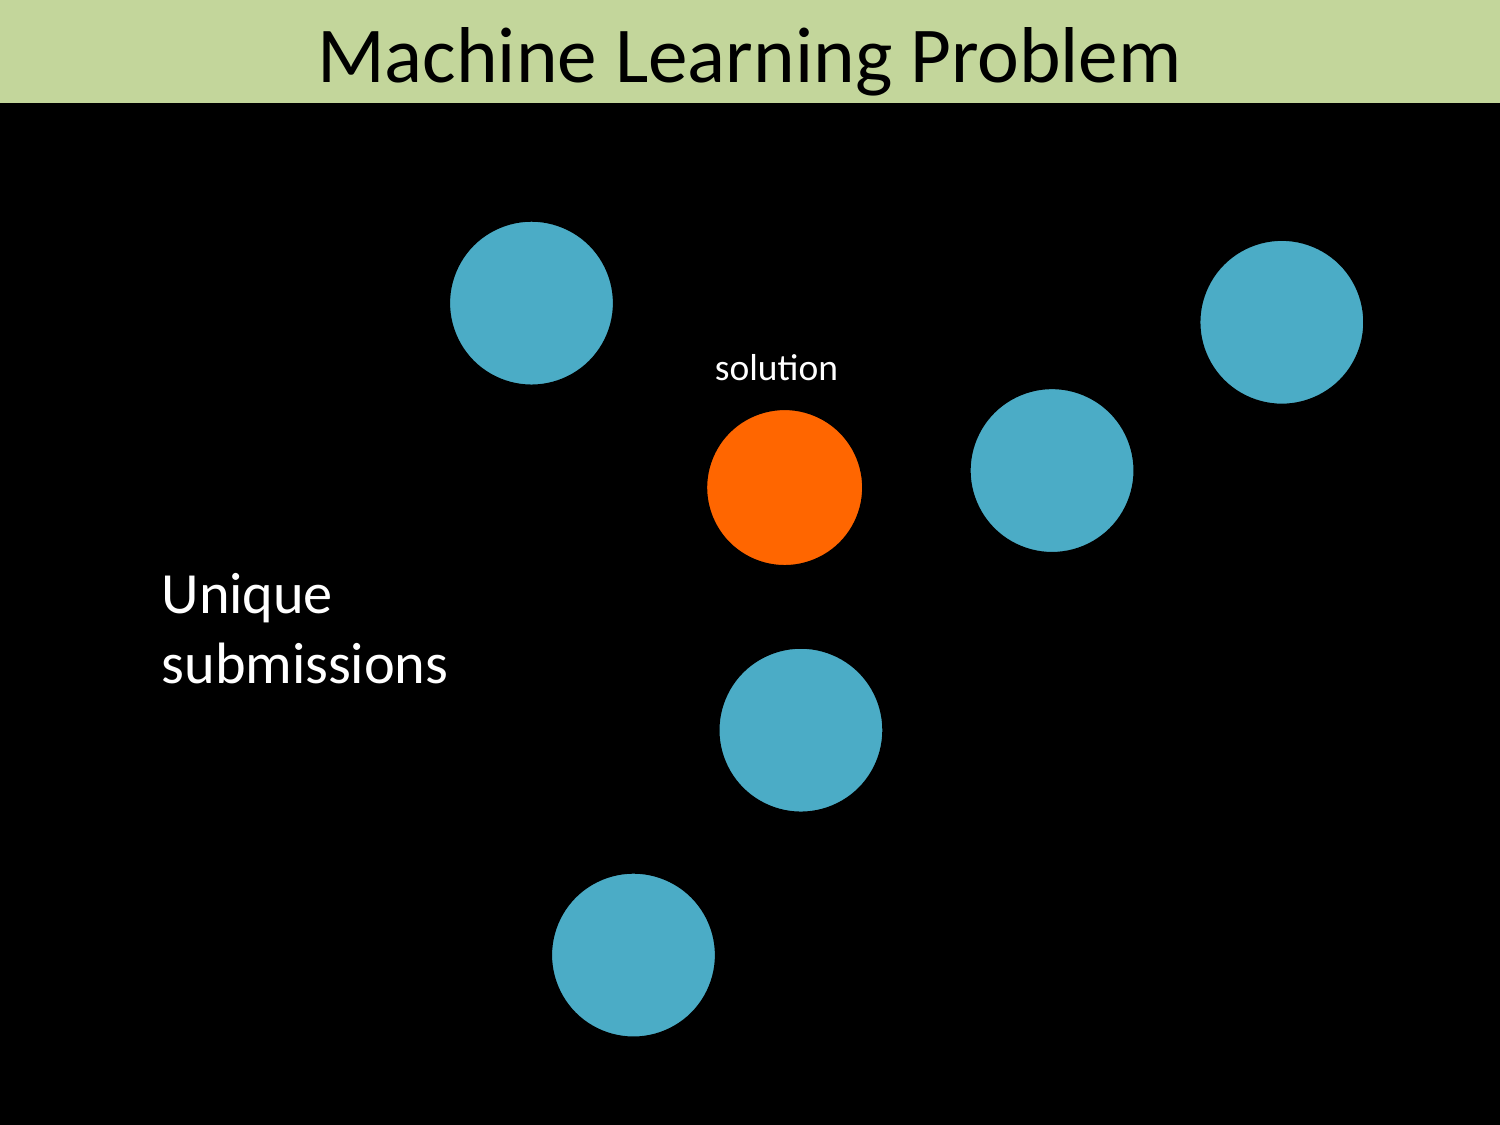

Machine Learning Problem
#

solution

Unique submissions